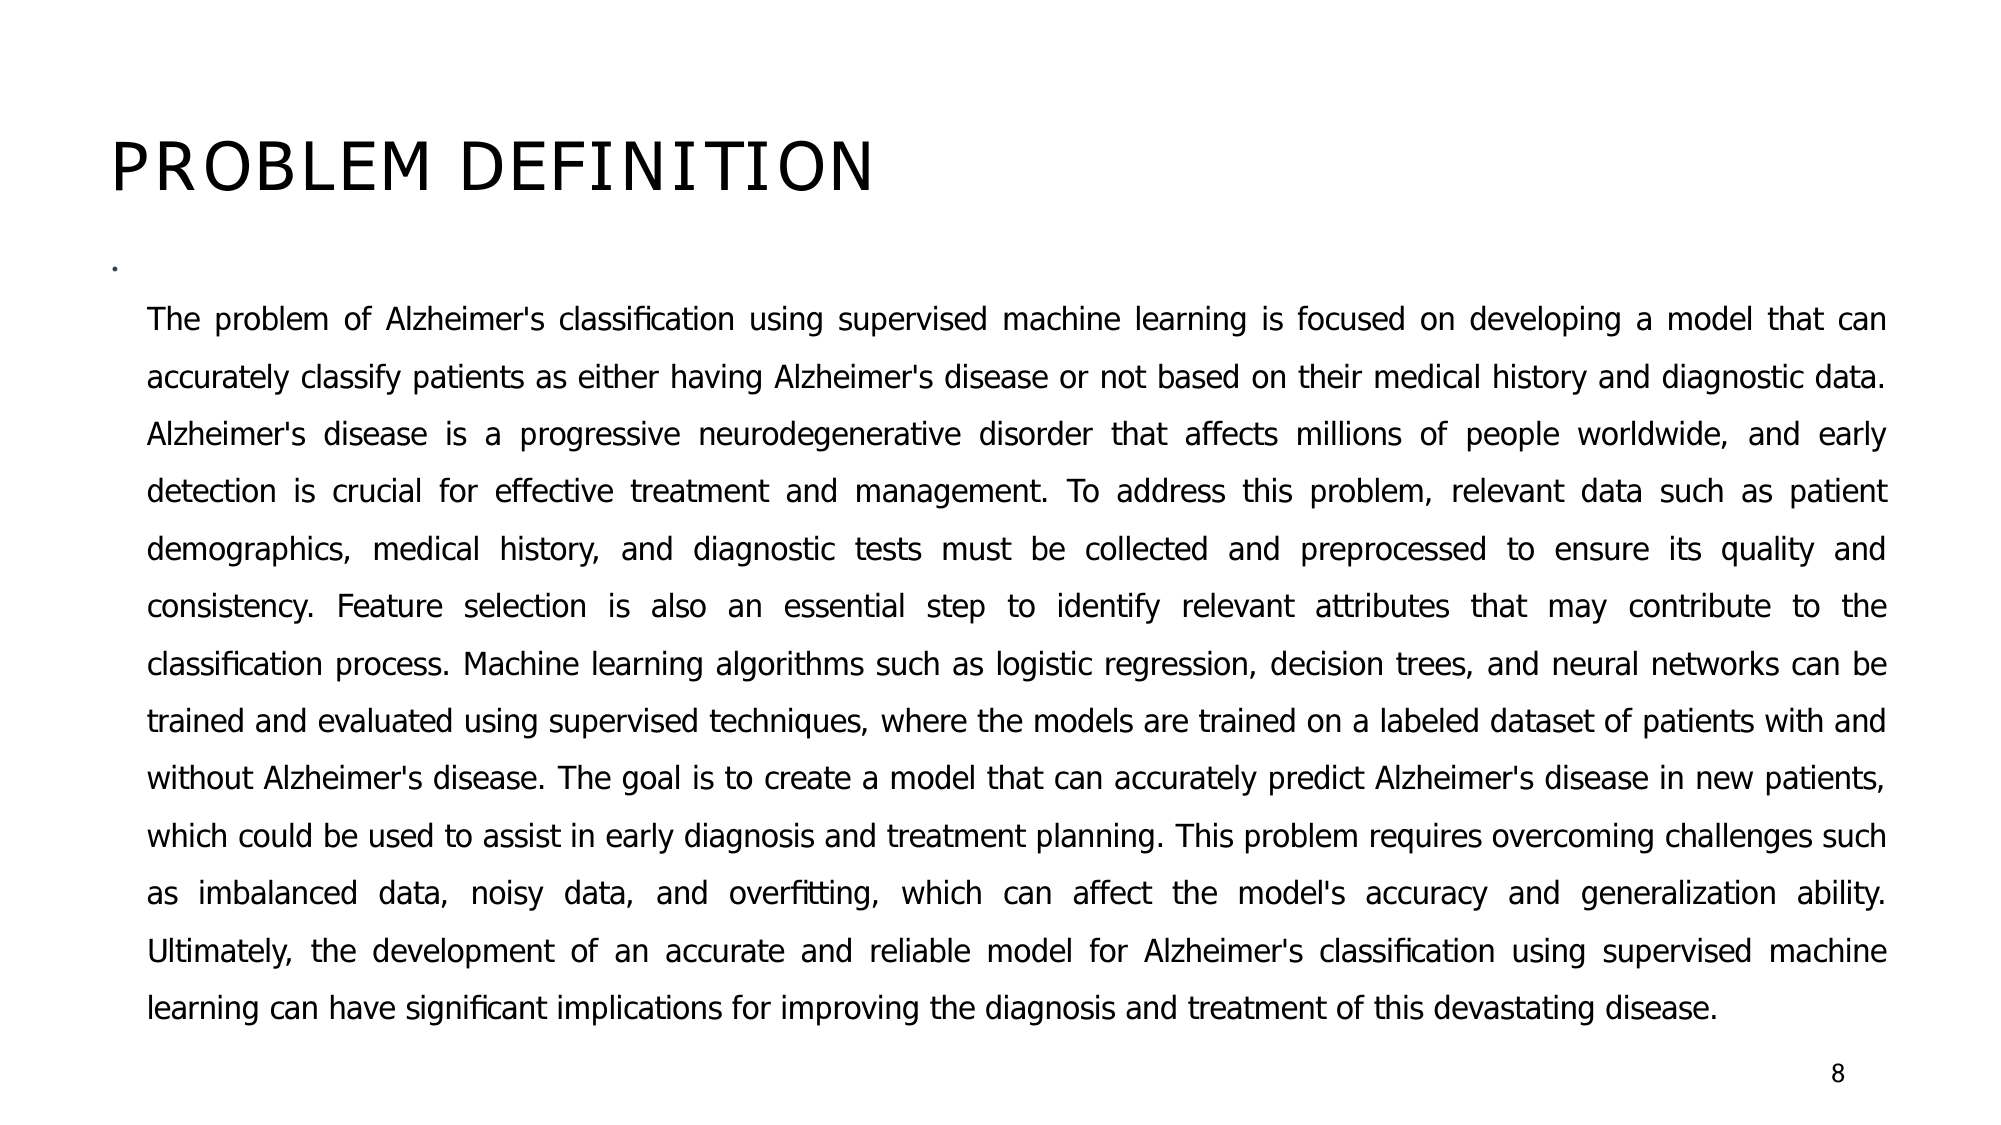

# PROBLEM DEFINITION
The problem of Alzheimer's classification using supervised machine learning is focused on developing a model that can accurately classify patients as either having Alzheimer's disease or not based on their medical history and diagnostic data. Alzheimer's disease is a progressive neurodegenerative disorder that affects millions of people worldwide, and early detection is crucial for effective treatment and management. To address this problem, relevant data such as patient demographics, medical history, and diagnostic tests must be collected and preprocessed to ensure its quality and consistency. Feature selection is also an essential step to identify relevant attributes that may contribute to the classification process. Machine learning algorithms such as logistic regression, decision trees, and neural networks can be trained and evaluated using supervised techniques, where the models are trained on a labeled dataset of patients with and without Alzheimer's disease. The goal is to create a model that can accurately predict Alzheimer's disease in new patients, which could be used to assist in early diagnosis and treatment planning. This problem requires overcoming challenges such as imbalanced data, noisy data, and overfitting, which can affect the model's accuracy and generalization ability. Ultimately, the development of an accurate and reliable model for Alzheimer's classification using supervised machine learning can have significant implications for improving the diagnosis and treatment of this devastating disease.

8